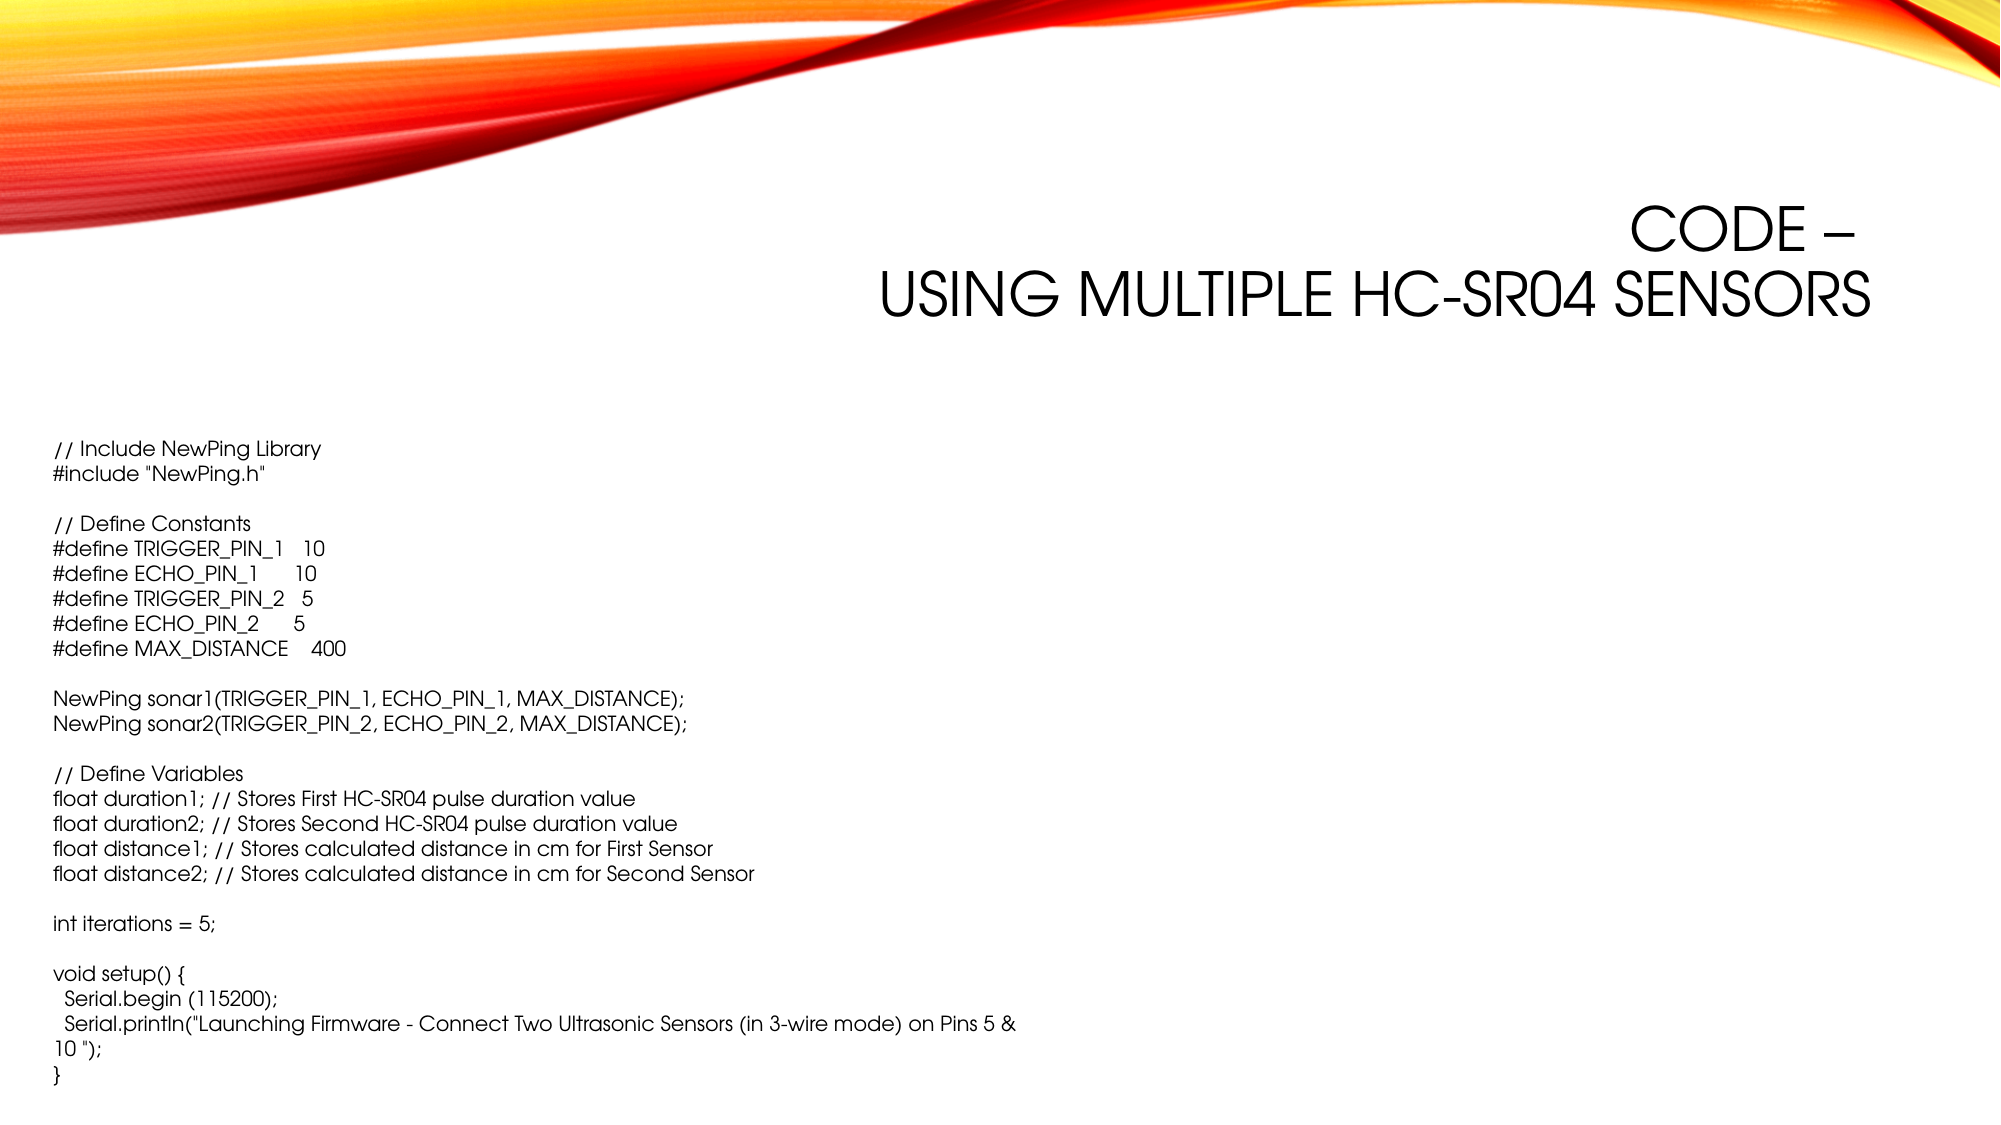

# Code – Using Multiple HC-SR04 Sensors
// Include NewPing Library
#include "NewPing.h"

// Define Constants
#define TRIGGER_PIN_1   10
#define ECHO_PIN_1      10
#define TRIGGER_PIN_2   5
#define ECHO_PIN_2      5
#define MAX_DISTANCE    400

NewPing sonar1(TRIGGER_PIN_1, ECHO_PIN_1, MAX_DISTANCE);
NewPing sonar2(TRIGGER_PIN_2, ECHO_PIN_2, MAX_DISTANCE);

// Define Variables
float duration1; // Stores First HC-SR04 pulse duration value
float duration2; // Stores Second HC-SR04 pulse duration value
float distance1; // Stores calculated distance in cm for First Sensor
float distance2; // Stores calculated distance in cm for Second Sensor

int iterations = 5;

void setup() {
  Serial.begin (115200);
  Serial.println("Launching Firmware - Connect Two Ultrasonic Sensors (in 3-wire mode) on Pins 5 & 10 ");
}